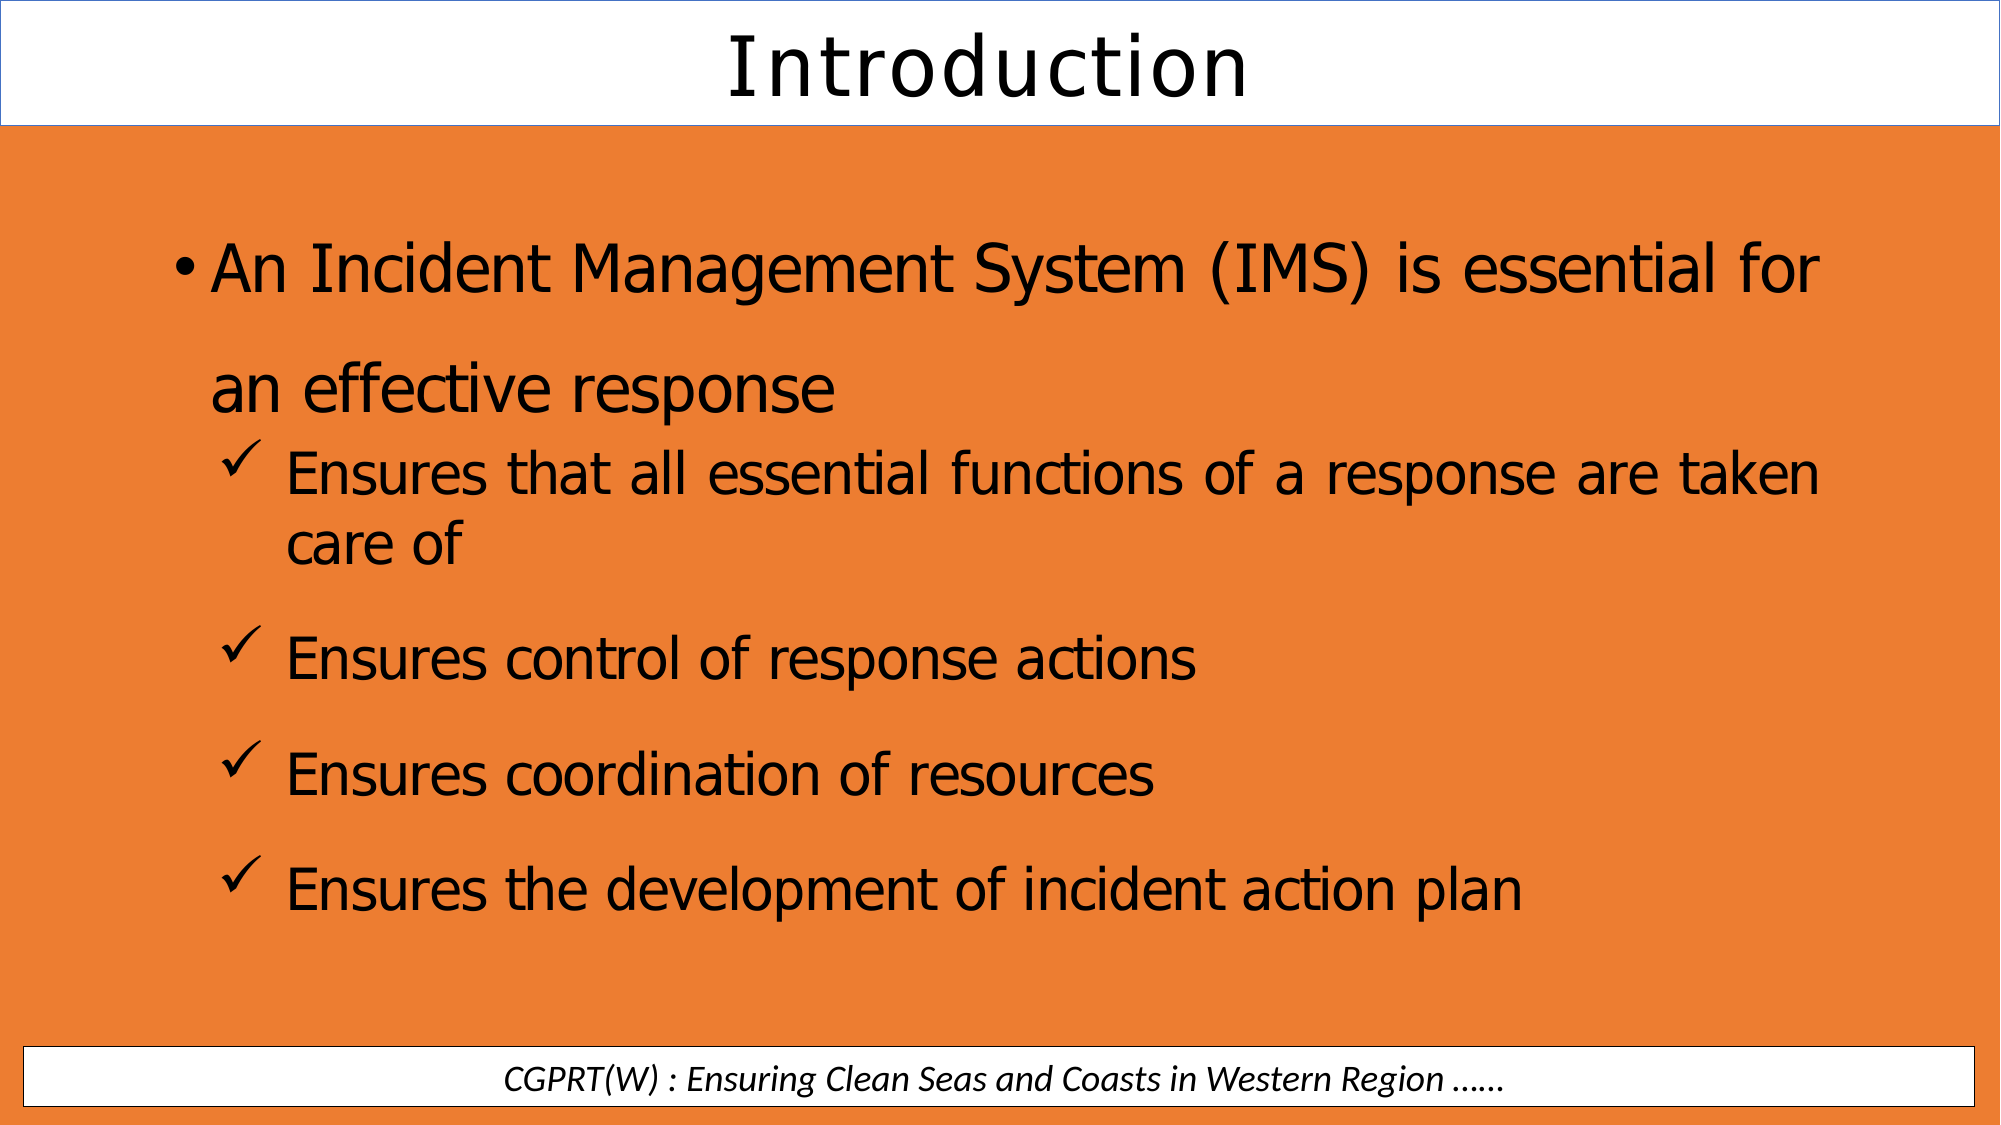

Introduction
An Incident Management System (IMS) is essential for an effective response
Ensures that all essential functions of a response are taken care of
Ensures control of response actions
Ensures coordination of resources
Ensures the development of incident action plan

 CGPRT(W) : Ensuring Clean Seas and Coasts in Western Region ……